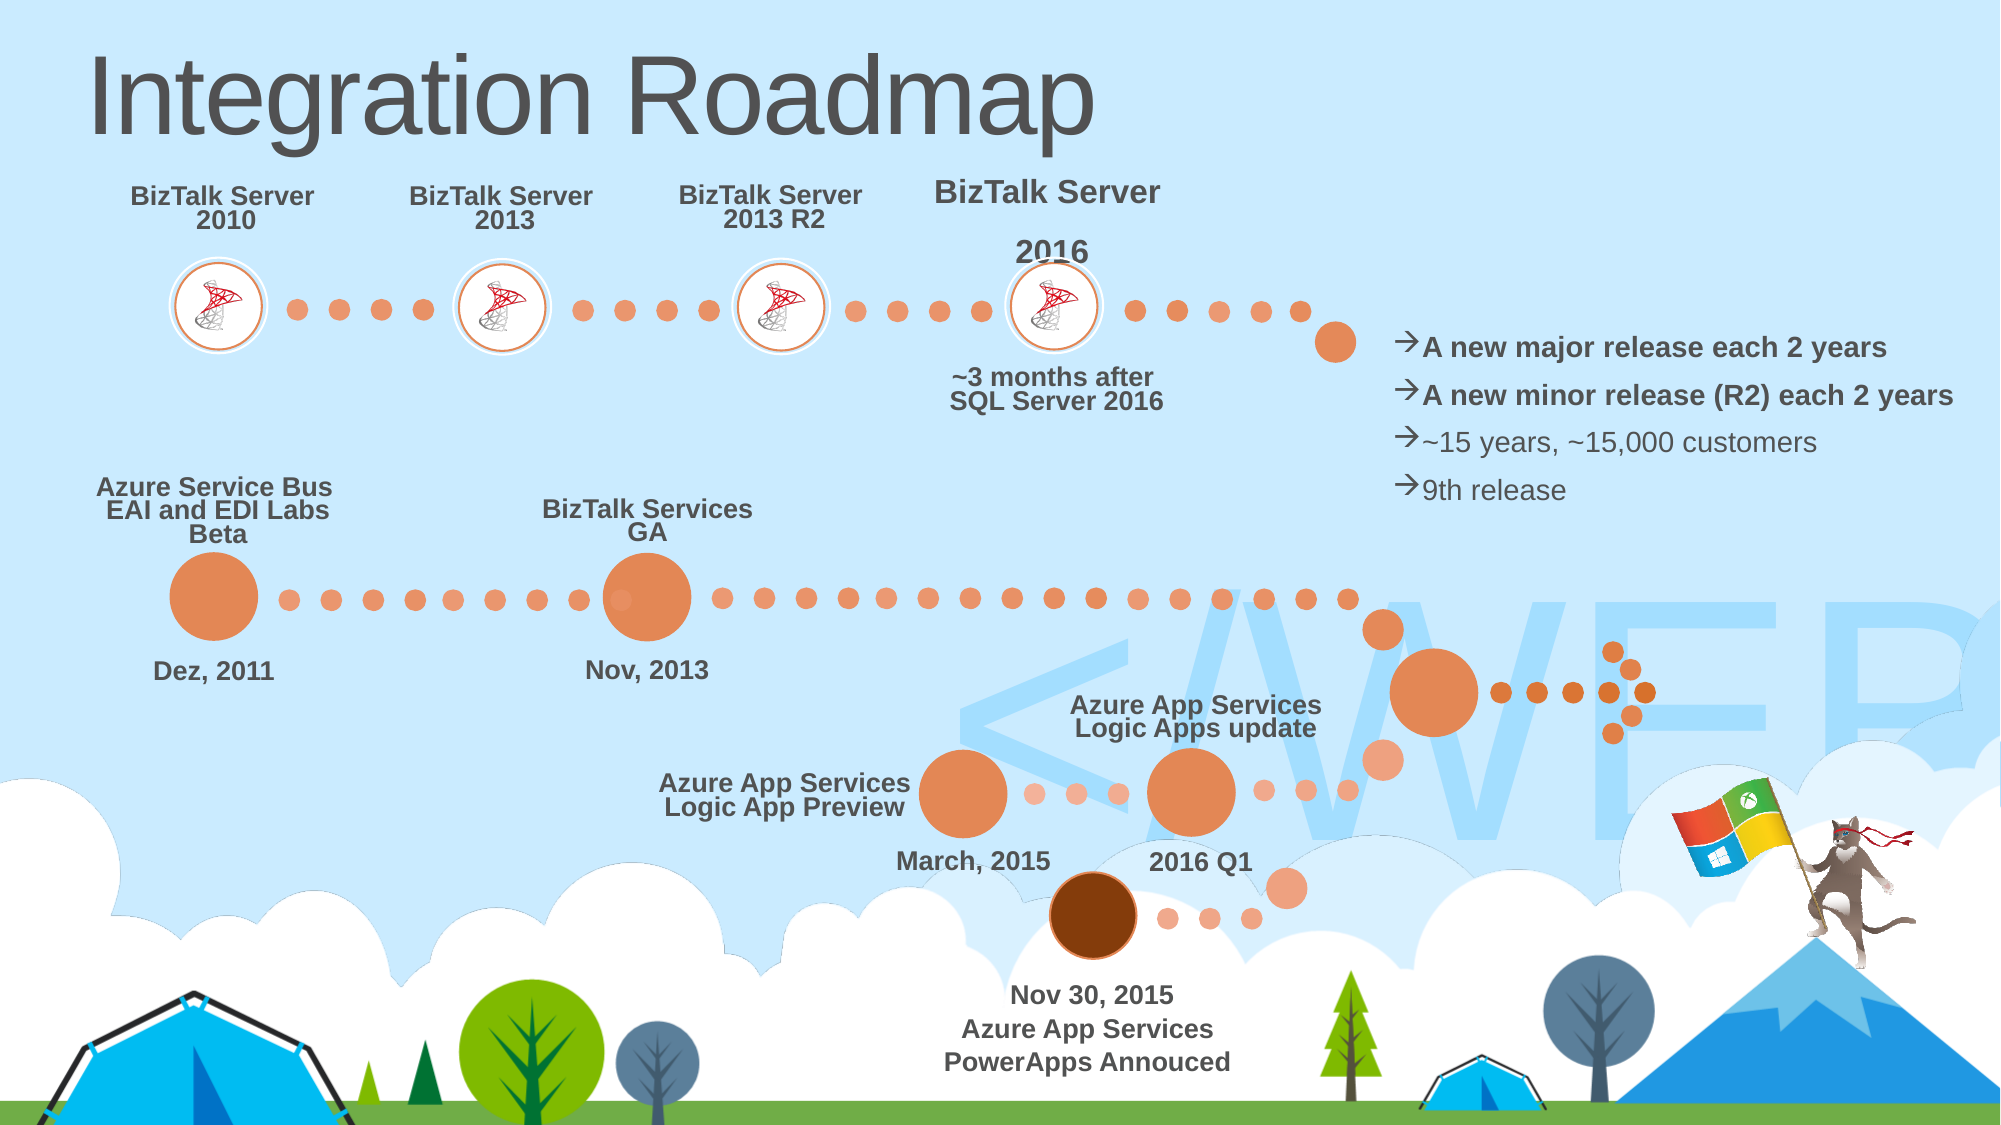

Integration Roadmap
BizTalk Server
2013 R2
BizTalk Server
2016
BizTalk Server
2010
BizTalk Server
2013

A new major release each 2 years
A new minor release (R2) each 2 years
~15 years, ~15,000 customers
9th release

~3 months after
SQL Server 2016
Azure Service Bus
EAI and EDI Labs
Beta
BizTalk Services
GA

Nov, 2013
Dez, 2011
Azure App Services
Logic Apps update

Azure App Services
Logic App Preview

March, 2015
2016 Q1

Nov 30, 2015
Azure App Services
PowerApps Annouced